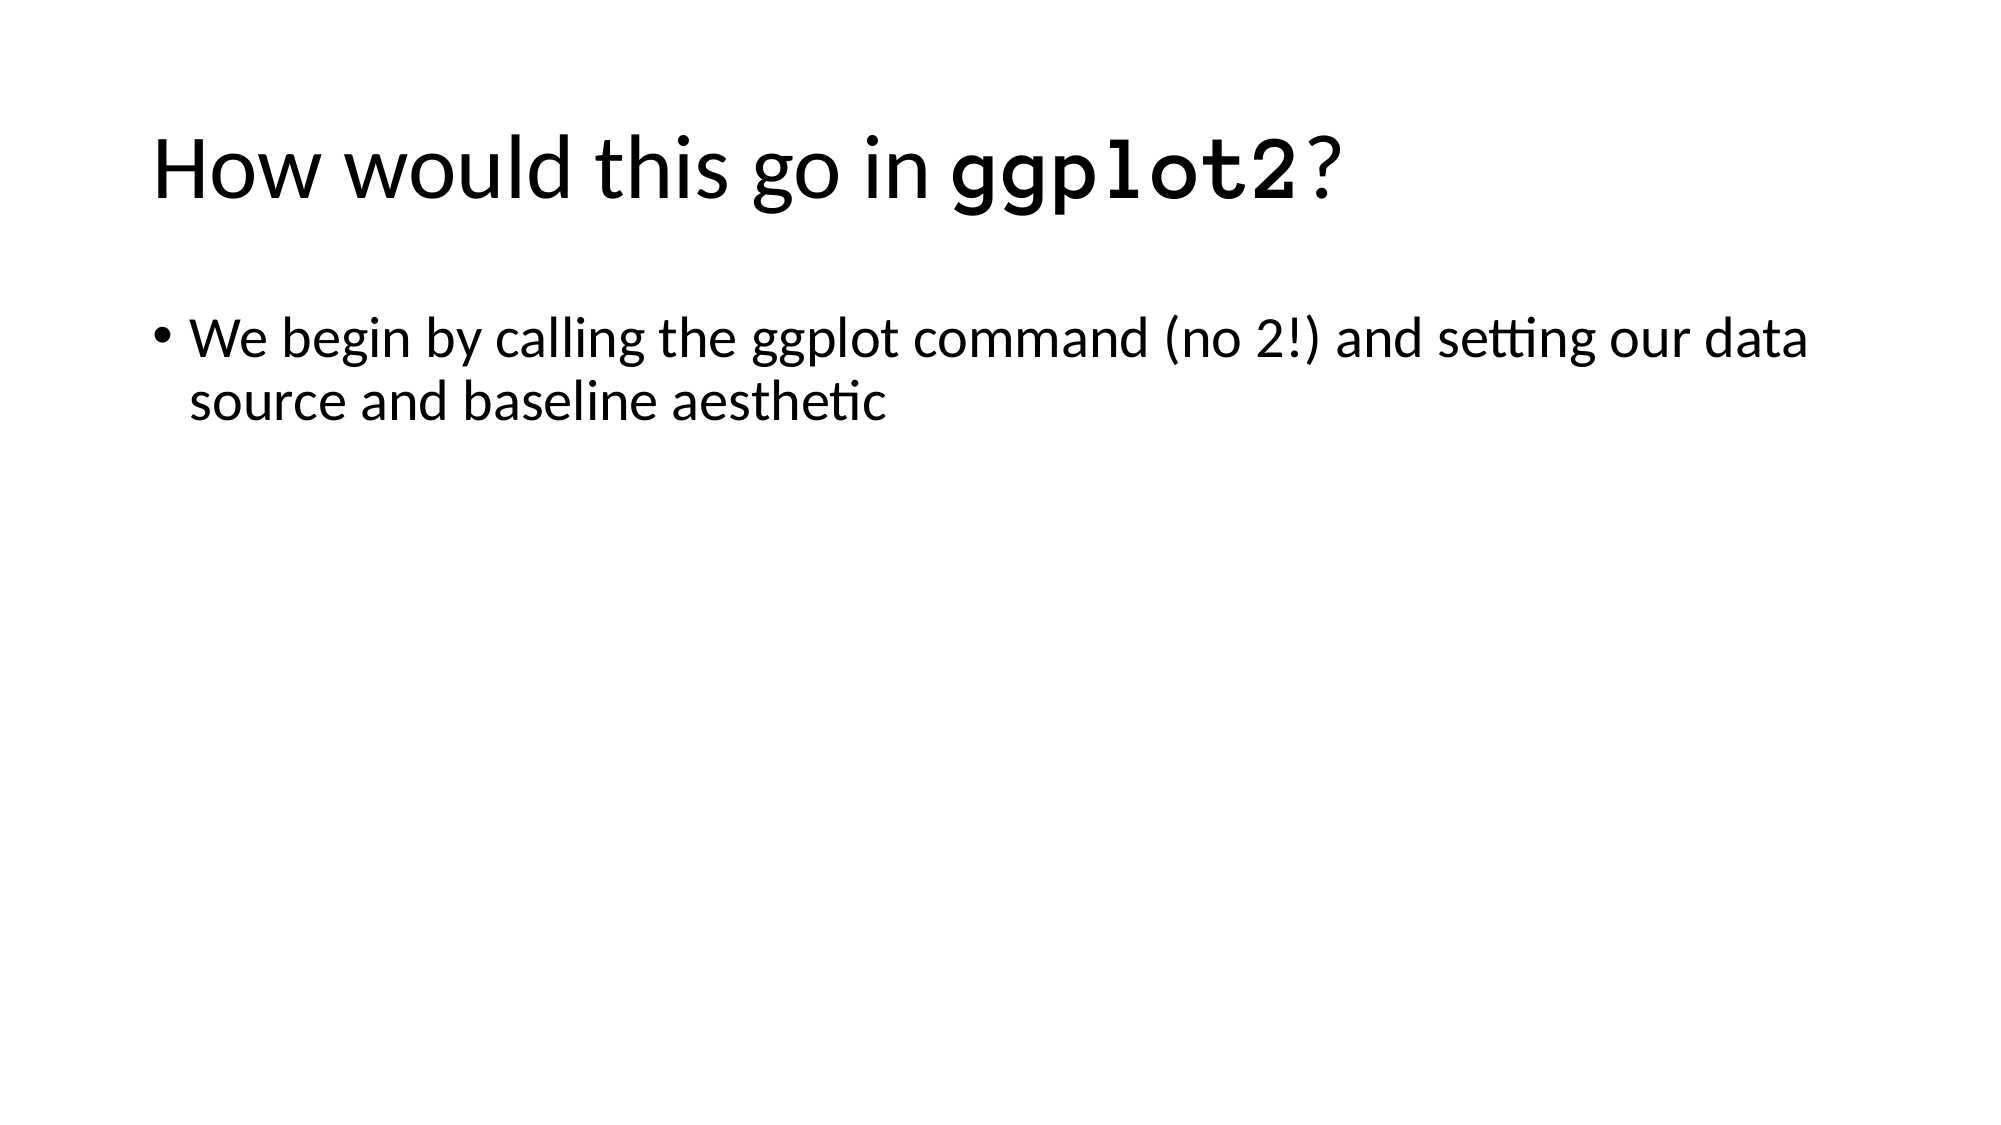

# How would this go in ggplot2?
We begin by calling the ggplot command (no 2!) and setting our data source and baseline aesthetic